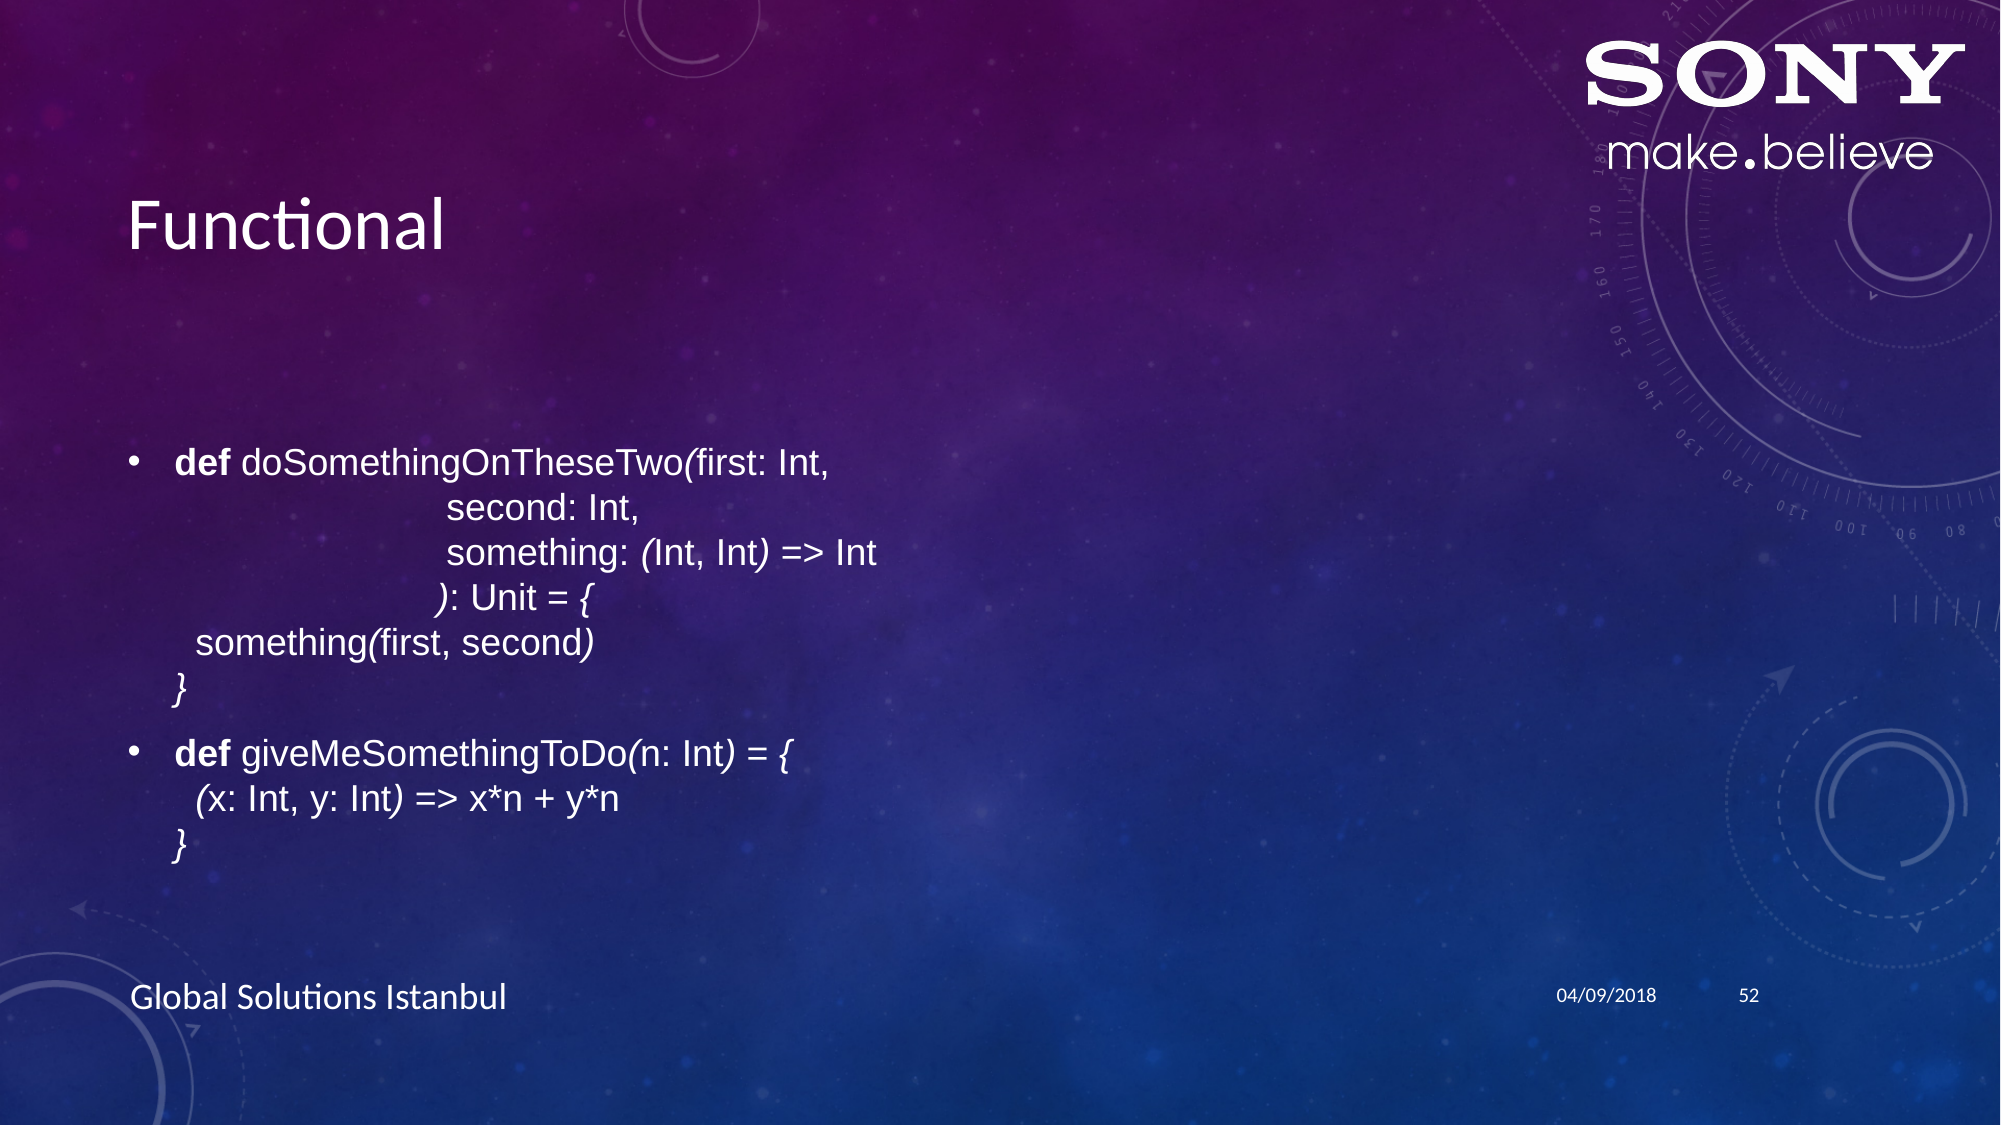

# Functional
def doSomethingOnTheseTwo(first: Int,
                          second: Int,
                          something: (Int, Int) => Int
                         ): Unit = {
  something(first, second)
}
def giveMeSomethingToDo(n: Int) = {
  (x: Int, y: Int) => x*n + y*n
}
04/09/2018
52